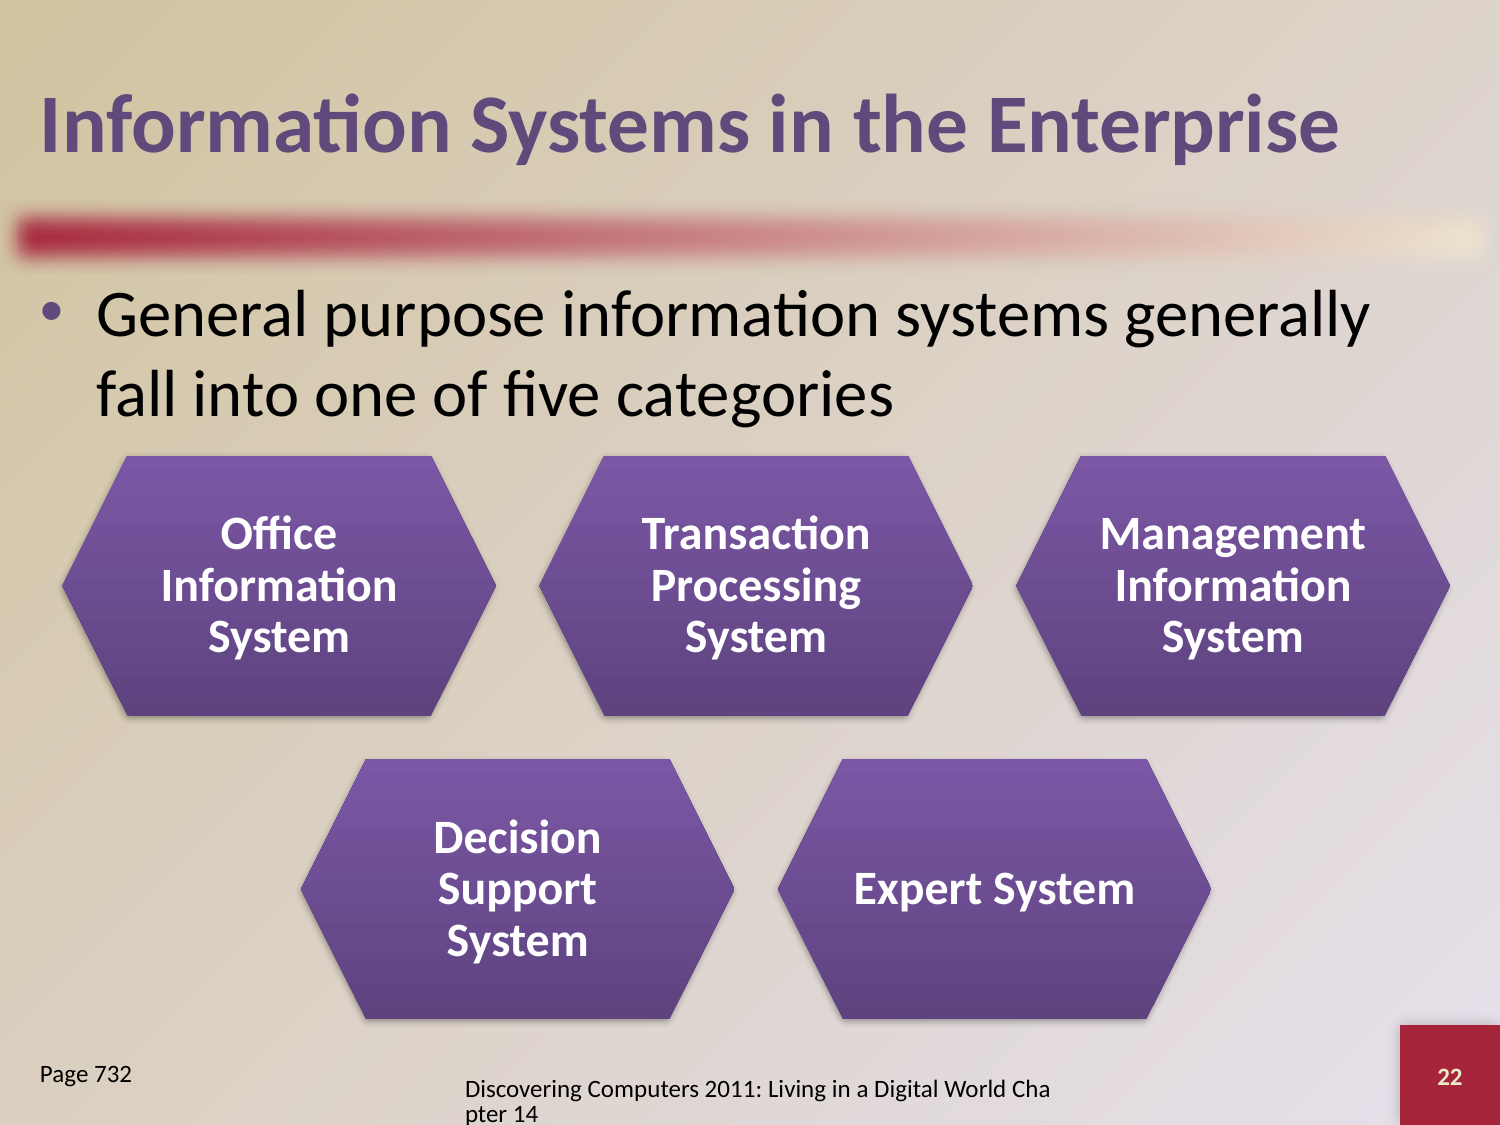

# Information Systems in the Enterprise
General purpose information systems generally fall into one of five categories
Office Information System
Transaction Processing System
Management Information System
Decision Support System
Expert System
22
Page 732
Discovering Computers 2011: Living in a Digital World Chapter 14